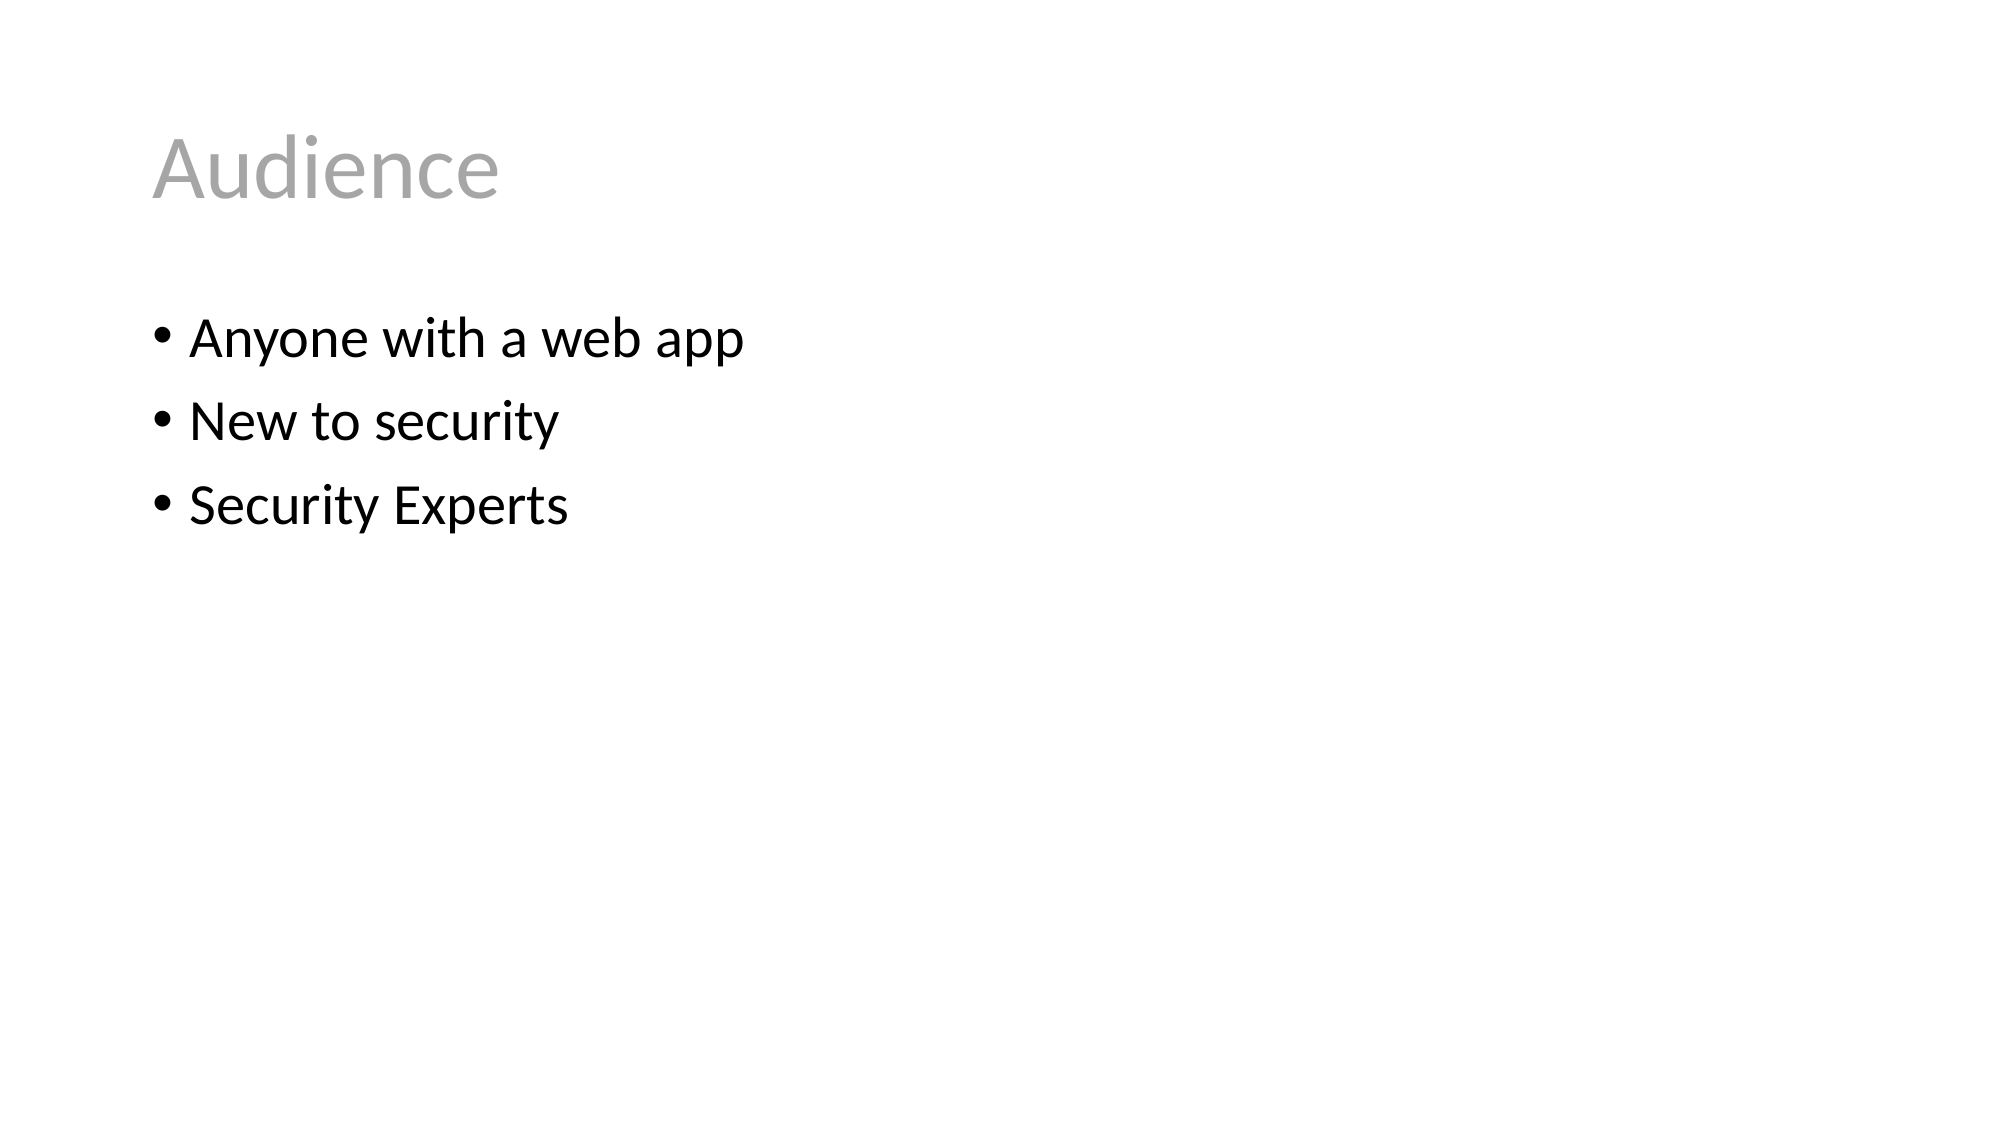

# Audience
Anyone with a web app
New to security
Security Experts